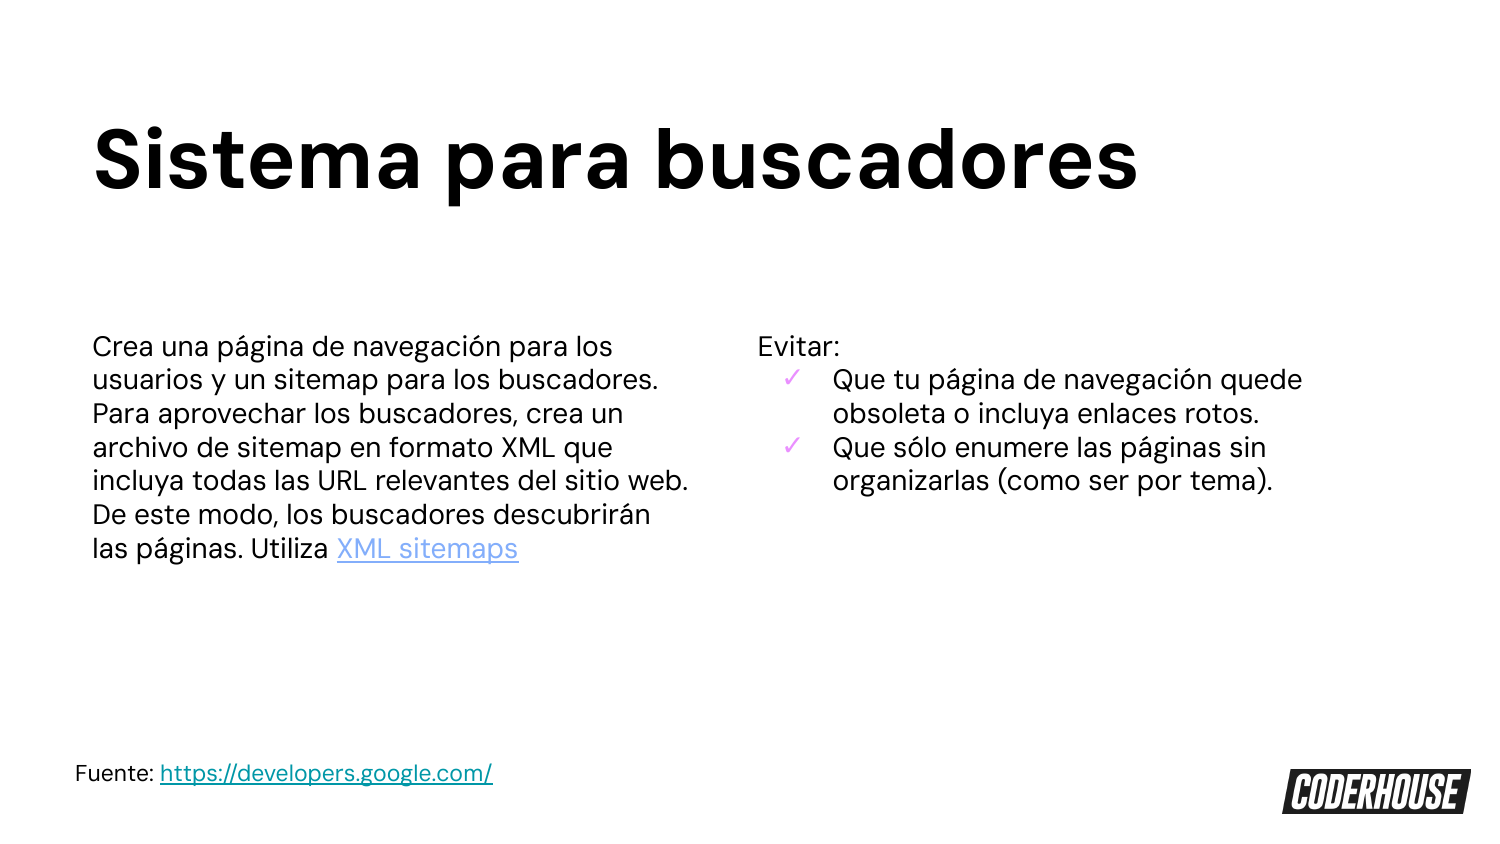

Sistema para buscadores
Crea una página de navegación para los usuarios y un sitemap para los buscadores.
Para aprovechar los buscadores, crea un archivo de sitemap en formato XML que incluya todas las URL relevantes del sitio web. De este modo, los buscadores descubrirán las páginas. Utiliza XML sitemaps
Evitar:
Que tu página de navegación quede obsoleta o incluya enlaces rotos.
Que sólo enumere las páginas sin organizarlas (como ser por tema).

Fuente: https://developers.google.com/